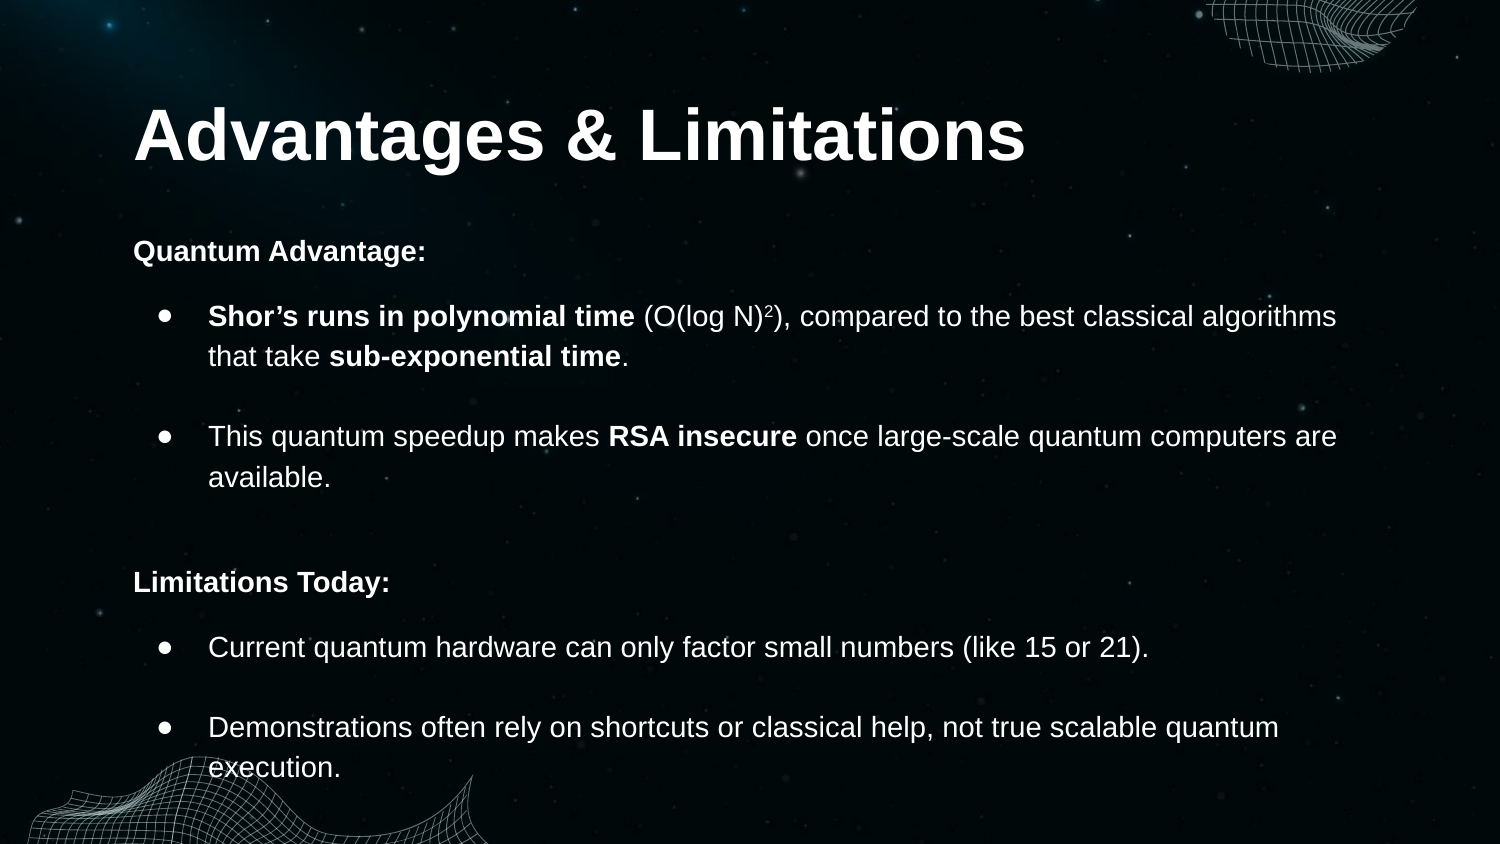

# Advantages & Limitations
Quantum Advantage:
Shor’s runs in polynomial time (O(log N)2), compared to the best classical algorithms that take sub-exponential time.
This quantum speedup makes RSA insecure once large-scale quantum computers are available.
Limitations Today:
Current quantum hardware can only factor small numbers (like 15 or 21).
Demonstrations often rely on shortcuts or classical help, not true scalable quantum execution.